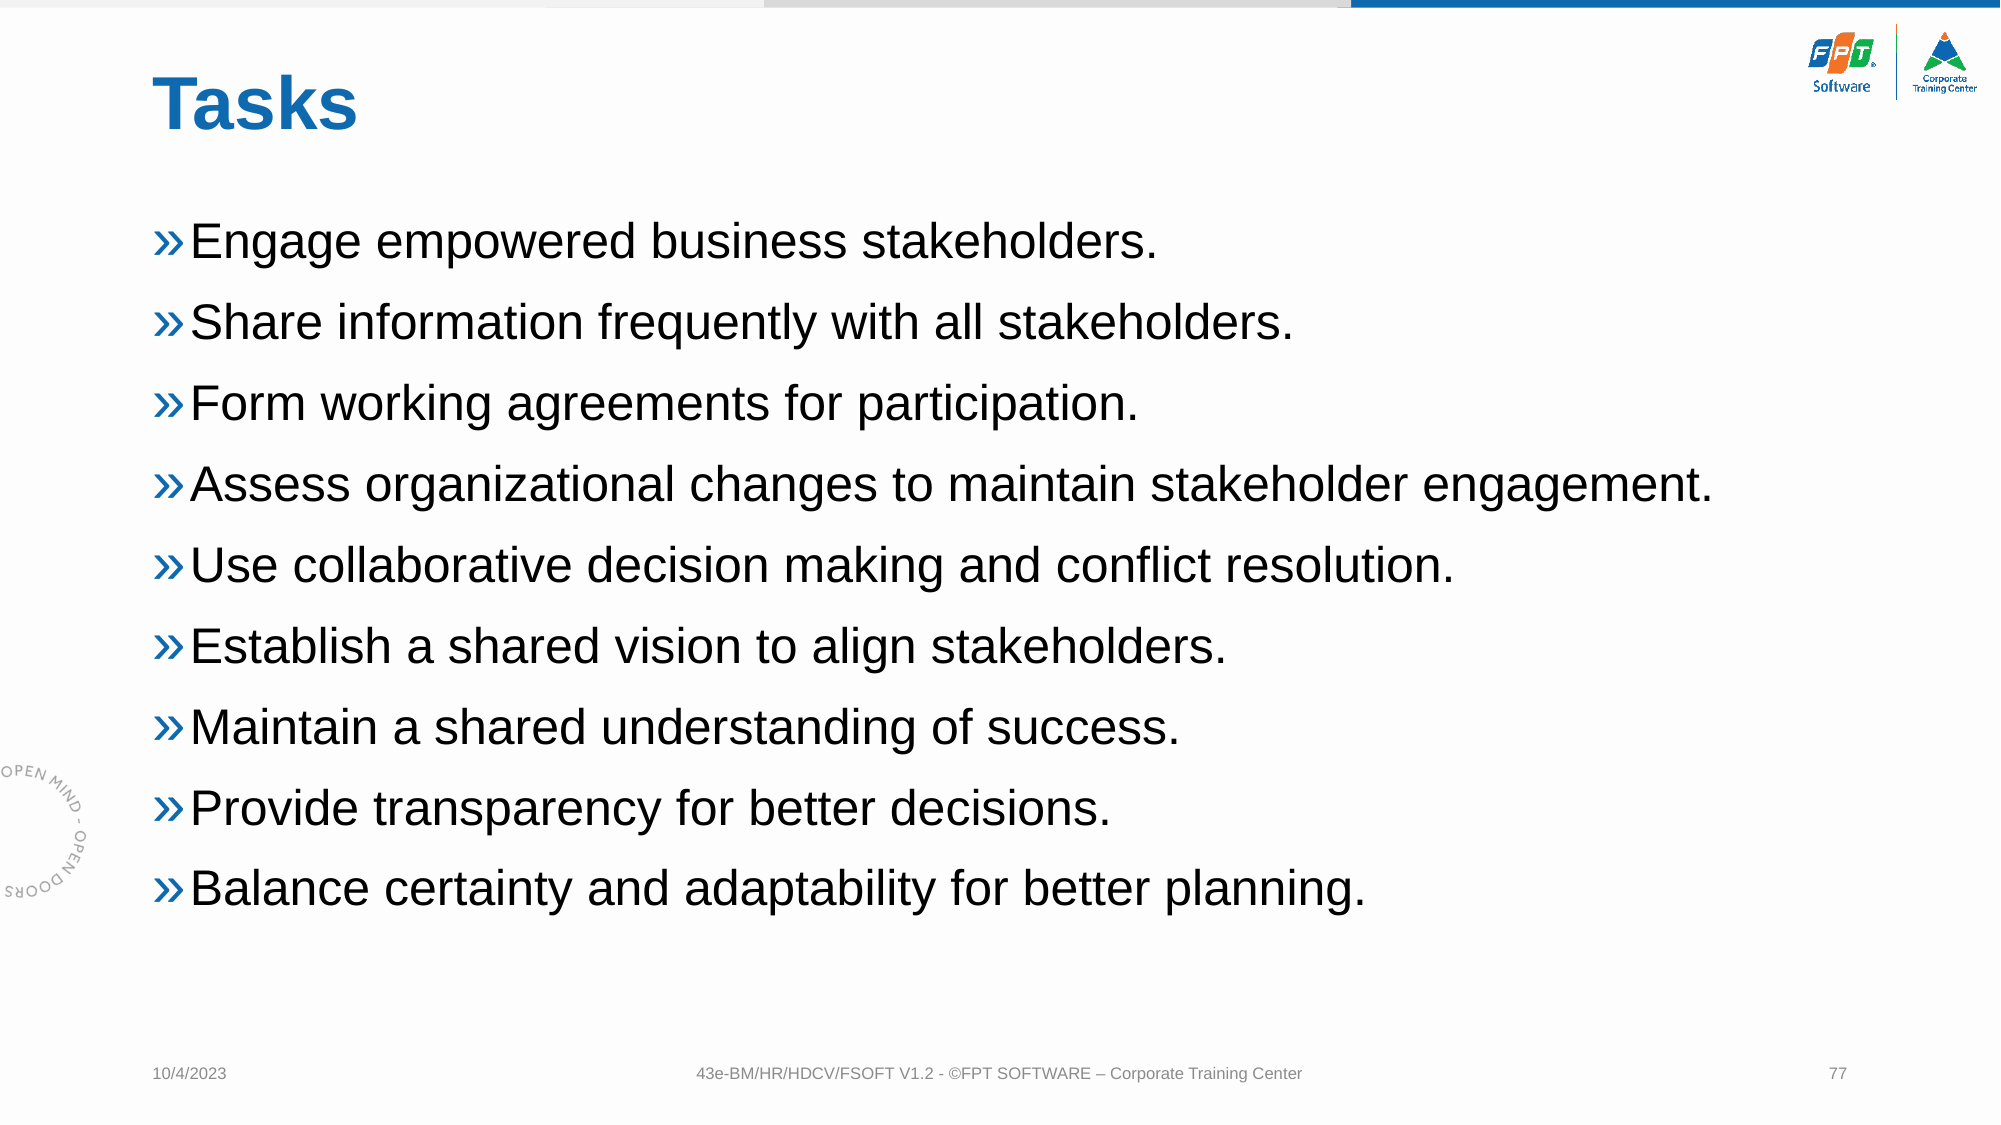

# Tasks
Engage empowered business stakeholders.
Share information frequently with all stakeholders.
Form working agreements for participation.
Assess organizational changes to maintain stakeholder engagement.
Use collaborative decision making and conflict resolution.
Establish a shared vision to align stakeholders.
Maintain a shared understanding of success.
Provide transparency for better decisions.
Balance certainty and adaptability for better planning.
10/4/2023
43e-BM/HR/HDCV/FSOFT V1.2 - ©FPT SOFTWARE – Corporate Training Center
77